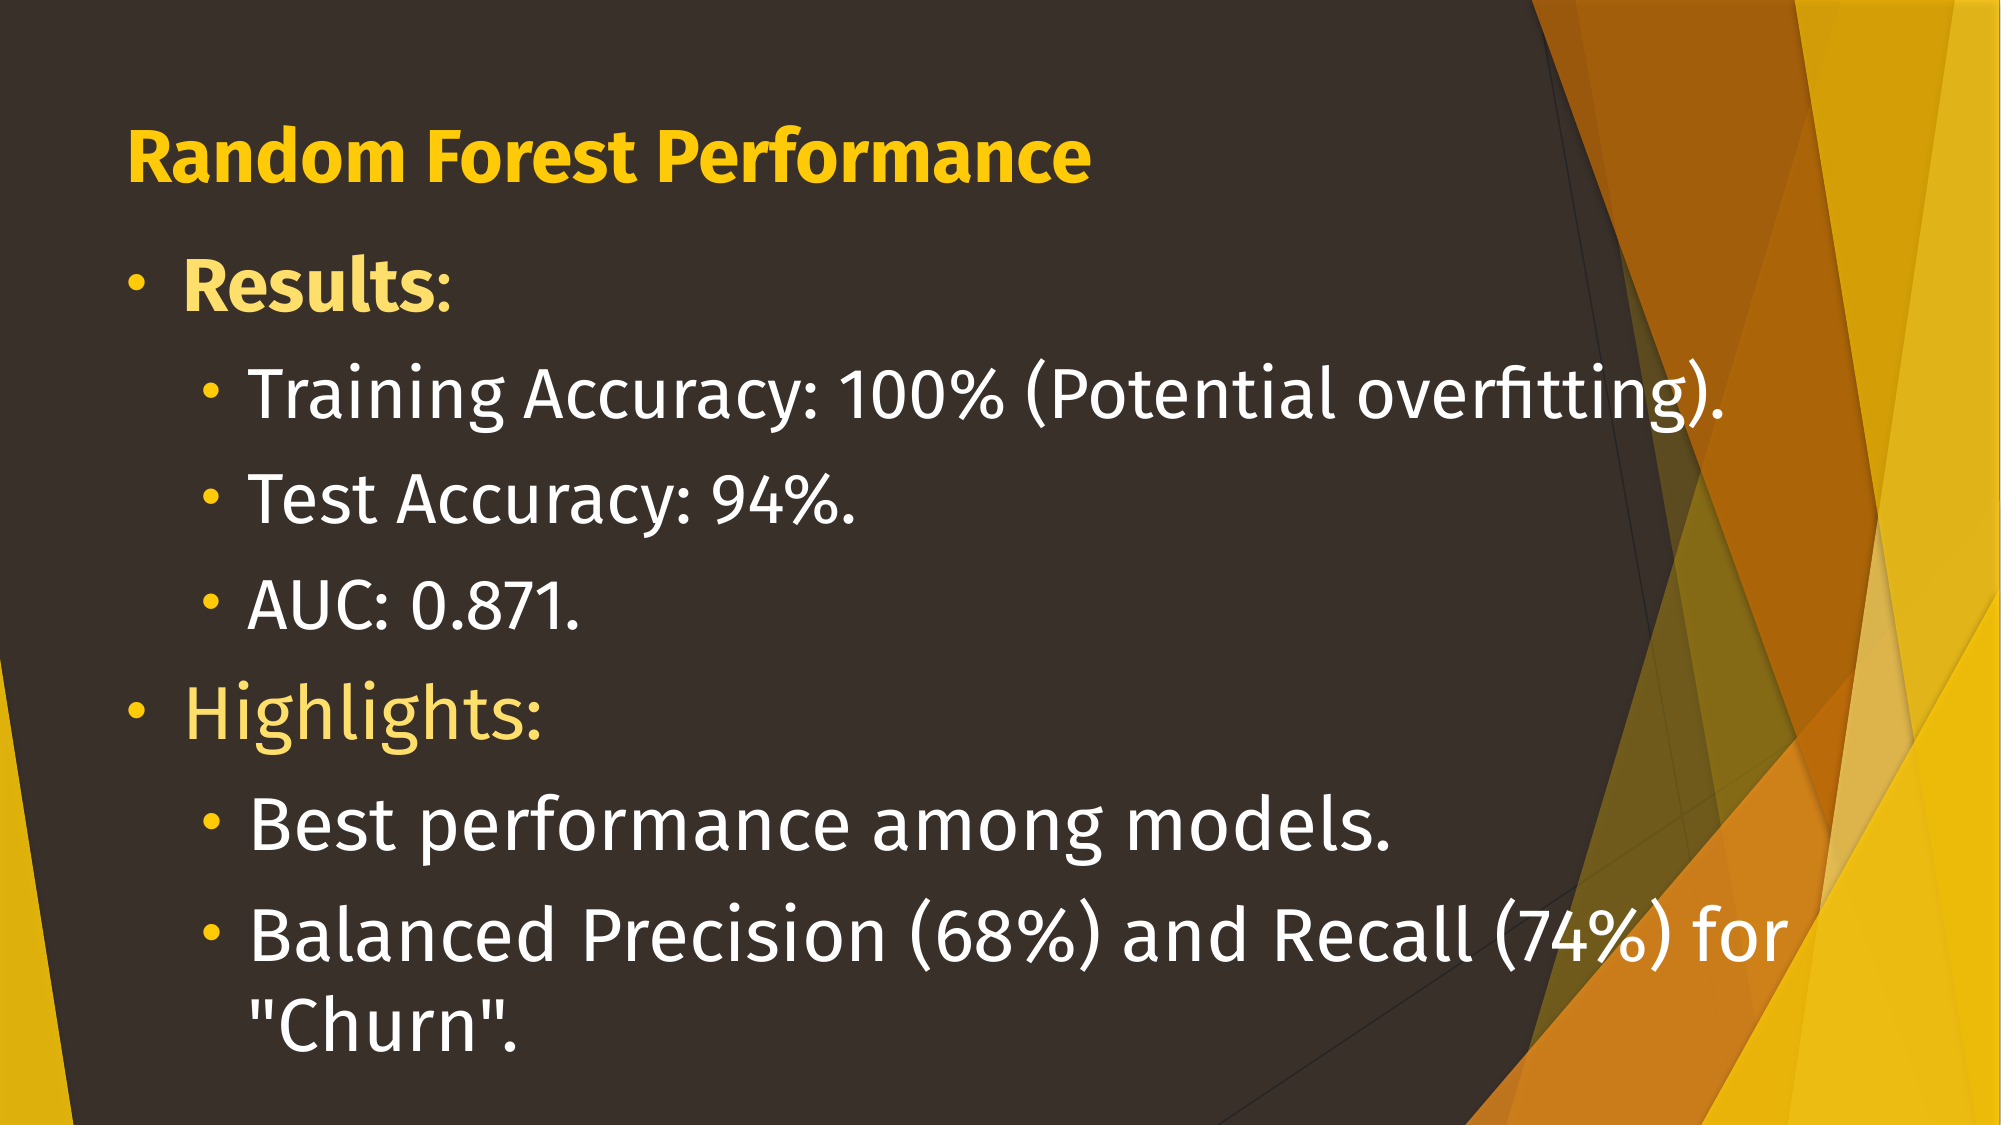

# Random Forest Performance
Results:
Training Accuracy: 100% (Potential overfitting).
Test Accuracy: 94%.
AUC: 0.871.
Highlights:
Best performance among models.
Balanced Precision (68%) and Recall (74%) for "Churn".